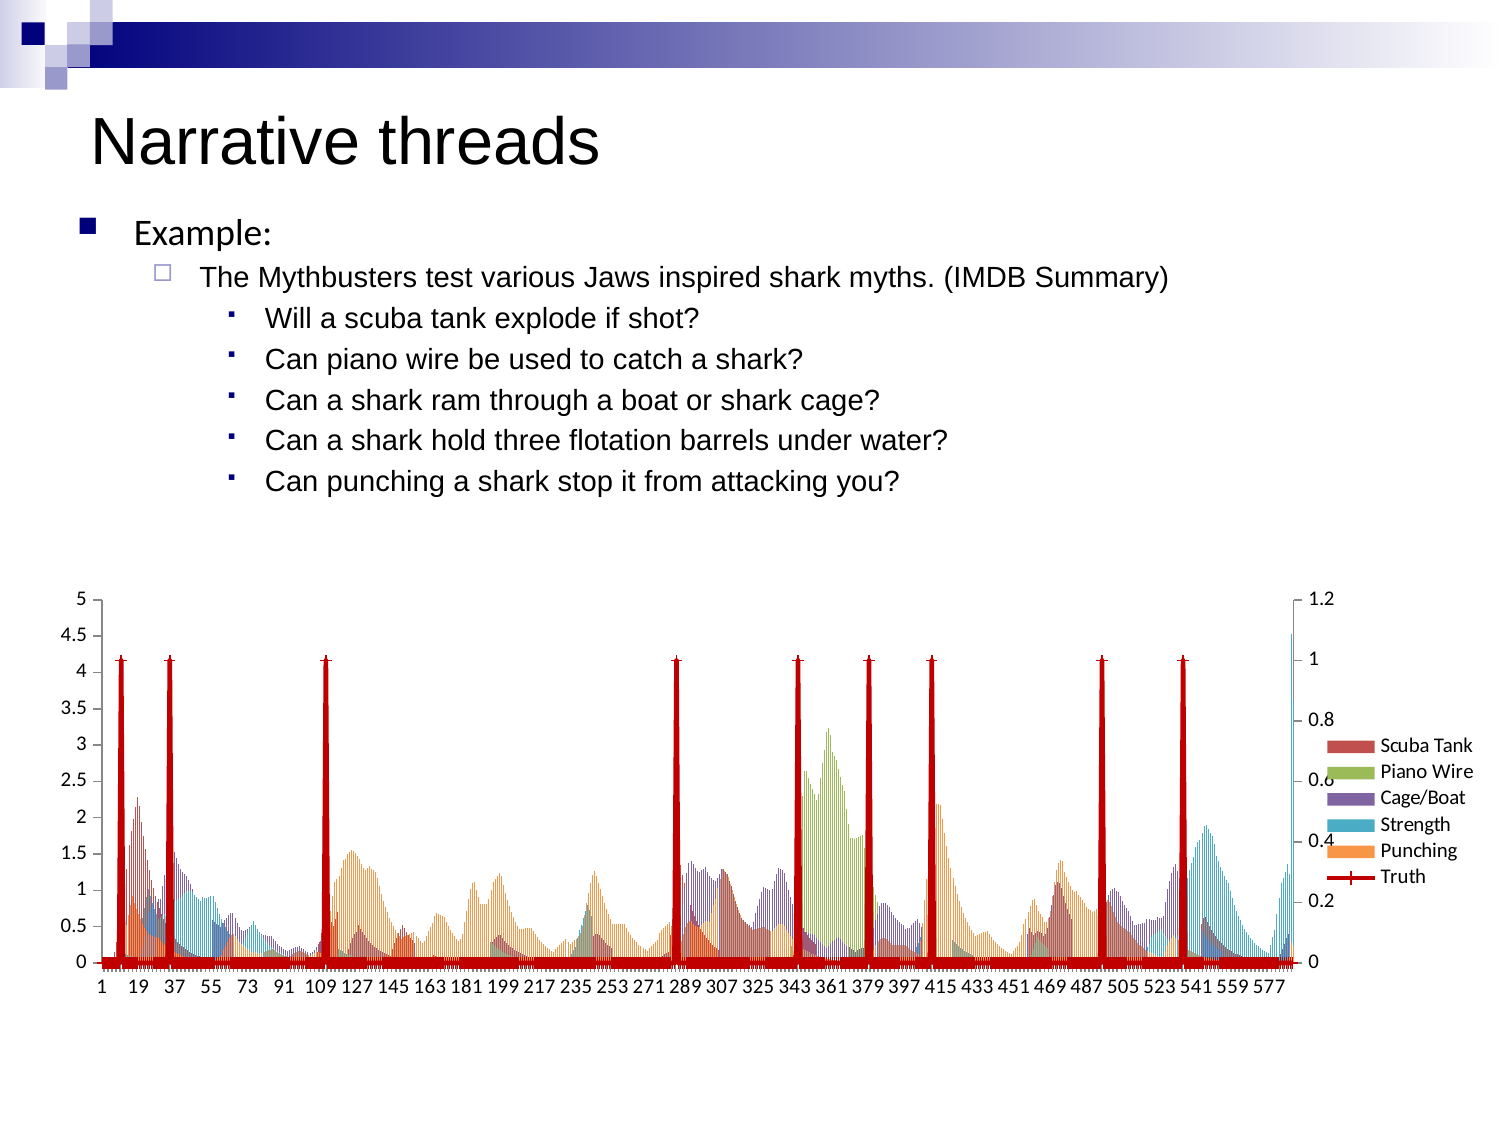

# Narrative threads
Example:
The Mythbusters test various Jaws inspired shark myths. (IMDB Summary)
Will a scuba tank explode if shot?
Can piano wire be used to catch a shark?
Can a shark ram through a boat or shark cage?
Can a shark hold three flotation barrels under water?
Can punching a shark stop it from attacking you?

### Chart

| Category | Scuba Tank | Piano Wire | Cage/Boat | Strength | Punching |  |
|---|---|---|---|---|---|---|